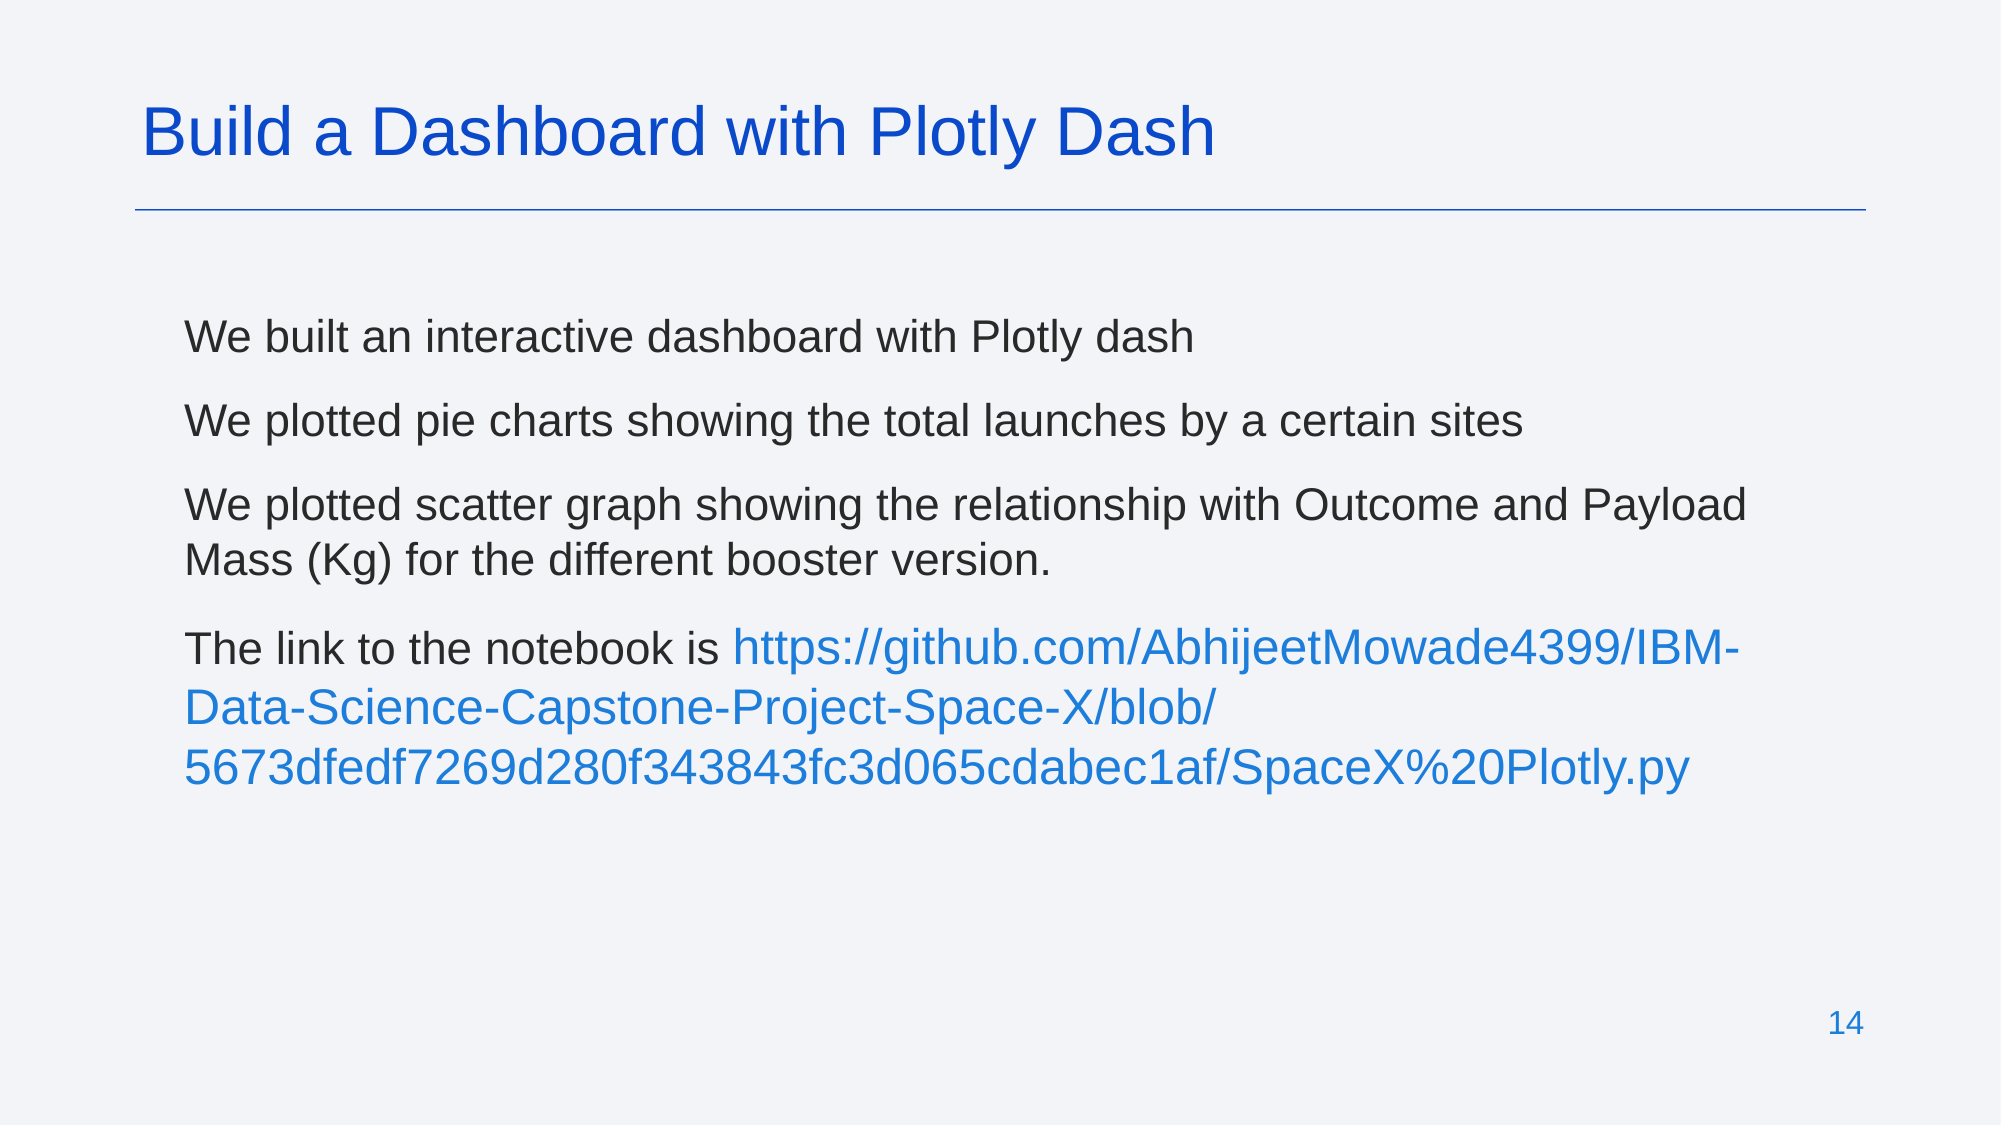

Build a Dashboard with Plotly Dash
We built an interactive dashboard with Plotly dash
We plotted pie charts showing the total launches by a certain sites
We plotted scatter graph showing the relationship with Outcome and Payload Mass (Kg) for the different booster version.
The link to the notebook is https://github.com/AbhijeetMowade4399/IBM-Data-Science-Capstone-Project-Space-X/blob/5673dfedf7269d280f343843fc3d065cdabec1af/SpaceX%20Plotly.py
14